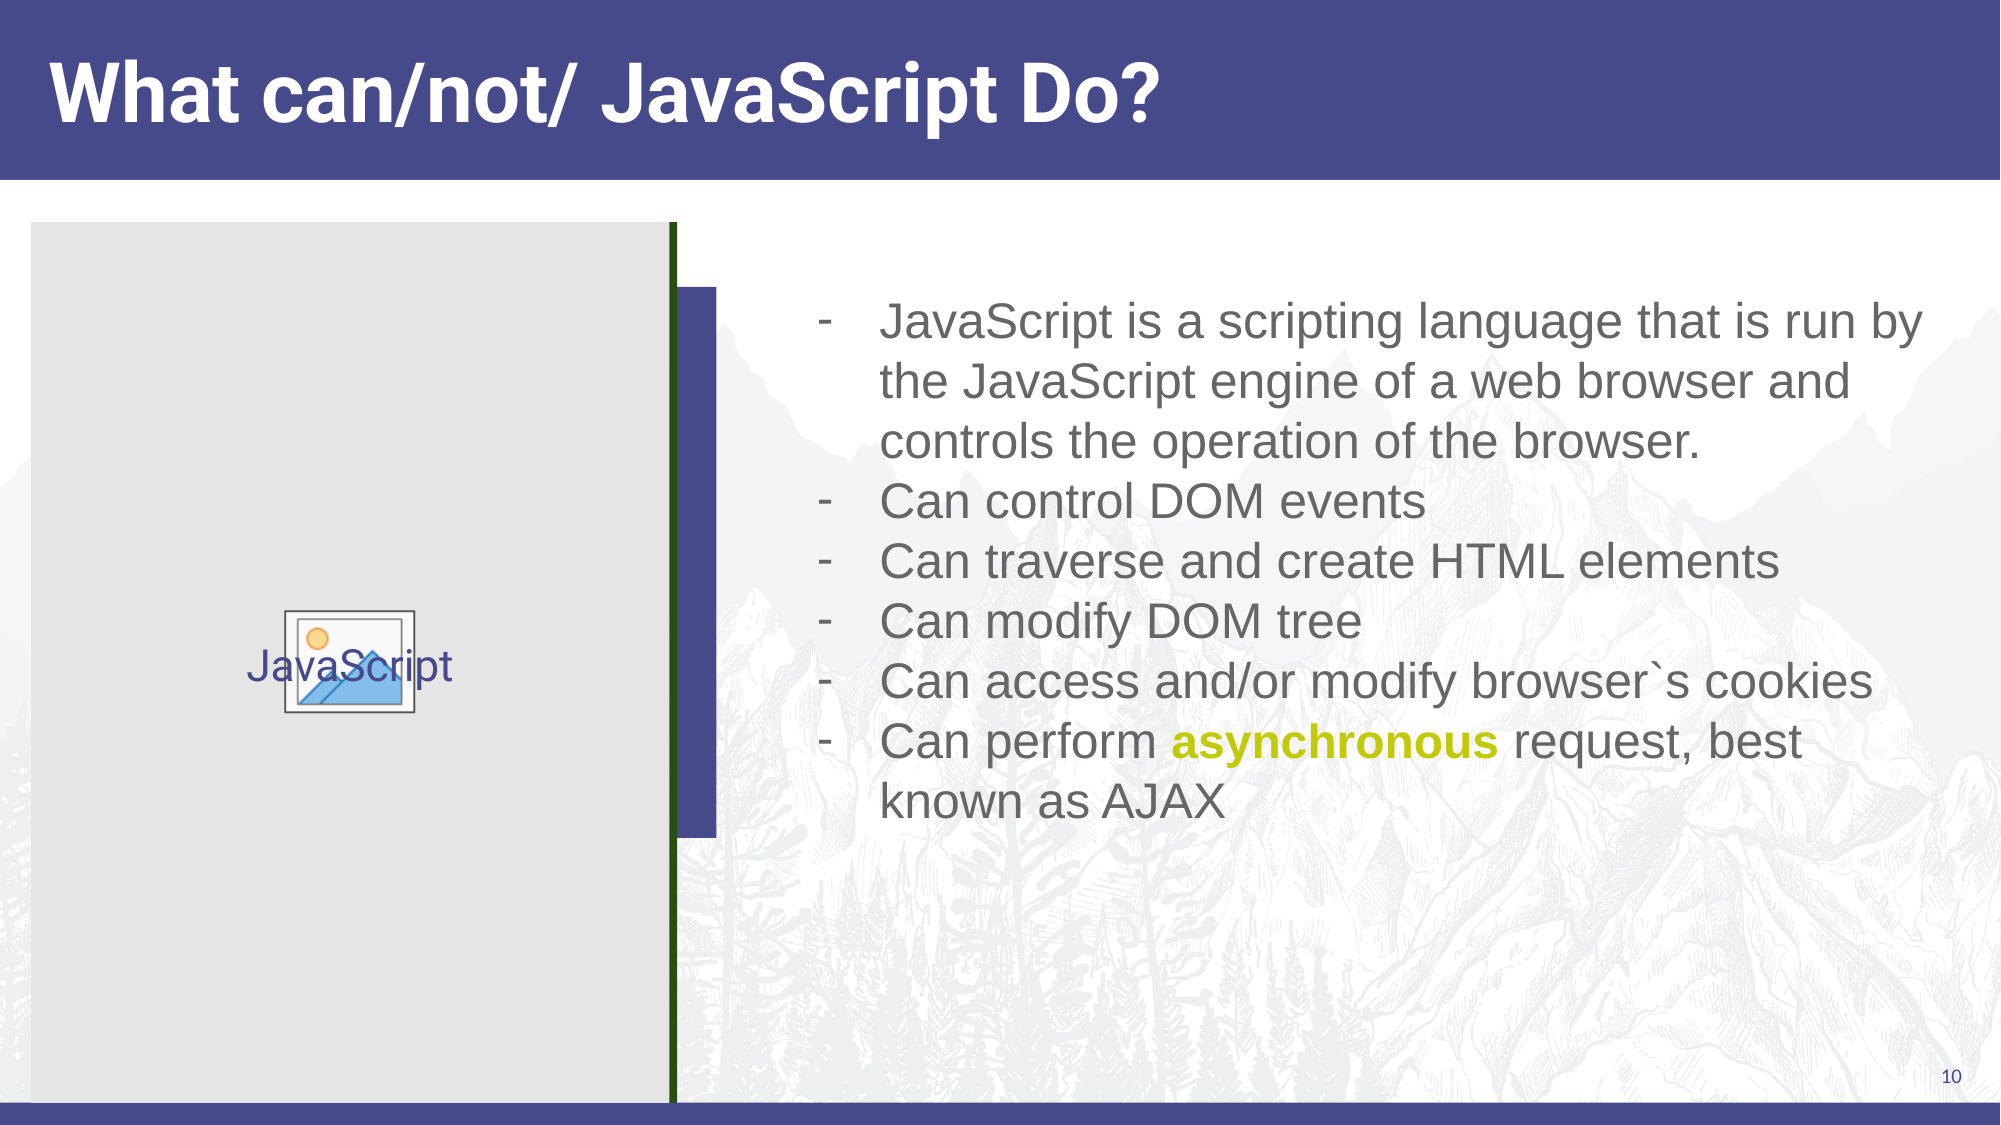

# What can/not/ JavaScript Do?

JavaScript is a scripting language that is run by the JavaScript engine of a web browser and controls the operation of the browser.
Can control DOM events
Can traverse and create HTML elements
Can modify DOM tree
Can access and/or modify browser`s cookies
Can perform asynchronous request, best known as AJAX

JavaScript
10